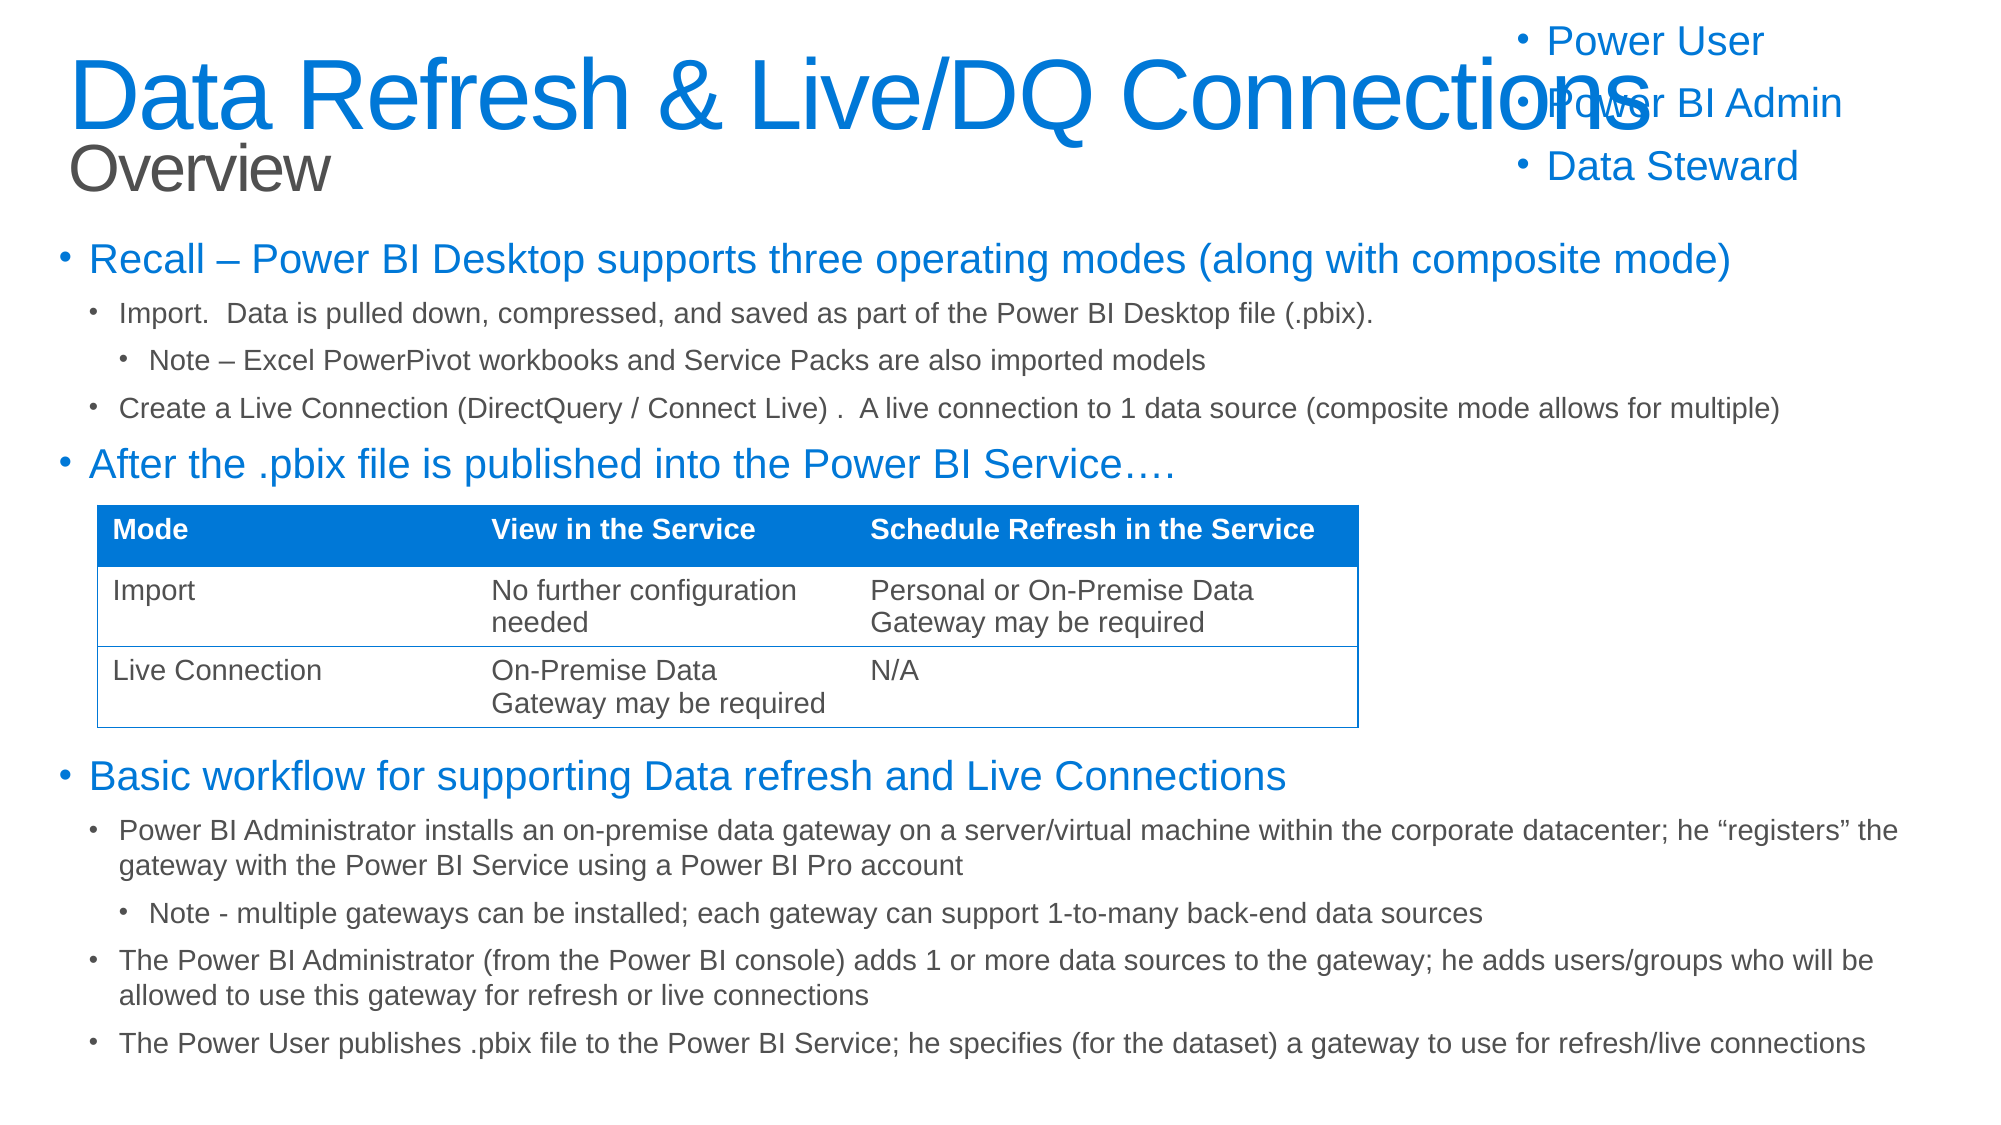

Power User
Power BI Admin
Data Steward
# Data Refresh & Live/DQ Connections Overview
Recall – Power BI Desktop supports three operating modes (along with composite mode)
Import.  Data is pulled down, compressed, and saved as part of the Power BI Desktop file (.pbix).
Note – Excel PowerPivot workbooks and Service Packs are also imported models
Create a Live Connection (DirectQuery / Connect Live) .  A live connection to 1 data source (composite mode allows for multiple)
After the .pbix file is published into the Power BI Service….

Basic workflow for supporting Data refresh and Live Connections
Power BI Administrator installs an on-premise data gateway on a server/virtual machine within the corporate datacenter; he “registers” the gateway with the Power BI Service using a Power BI Pro account
Note - multiple gateways can be installed; each gateway can support 1-to-many back-end data sources
The Power BI Administrator (from the Power BI console) adds 1 or more data sources to the gateway; he adds users/groups who will be allowed to use this gateway for refresh or live connections
The Power User publishes .pbix file to the Power BI Service; he specifies (for the dataset) a gateway to use for refresh/live connections

| Mode | View in the Service | Schedule Refresh in the Service |
| --- | --- | --- |
| Import | No further configuration needed | Personal or On-Premise Data Gateway may be required |
| Live Connection | On-Premise Data Gateway may be required | N/A |